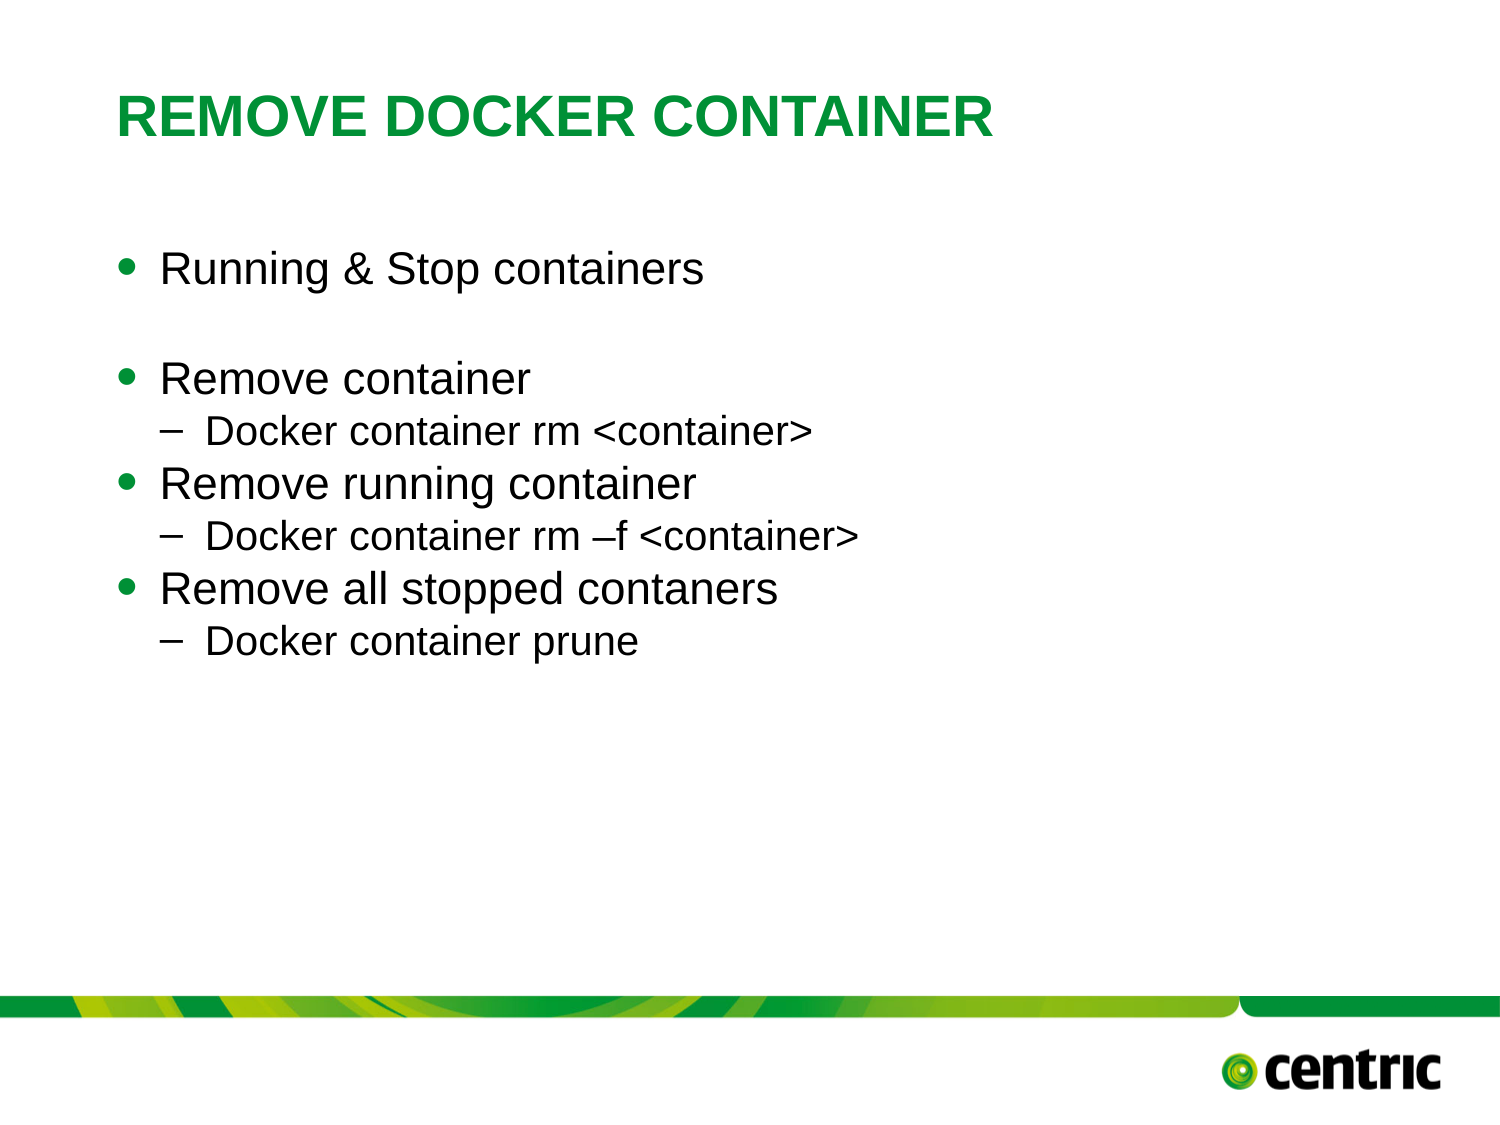

# Remove DOCKER CONTAINER
Running & Stop containers

Remove container
Docker container rm <container>
Remove running container
Docker container rm –f <container>
Remove all stopped contaners
Docker container prune

TITLE PRESENTATION
Versie 0.8 - 16 september 2017